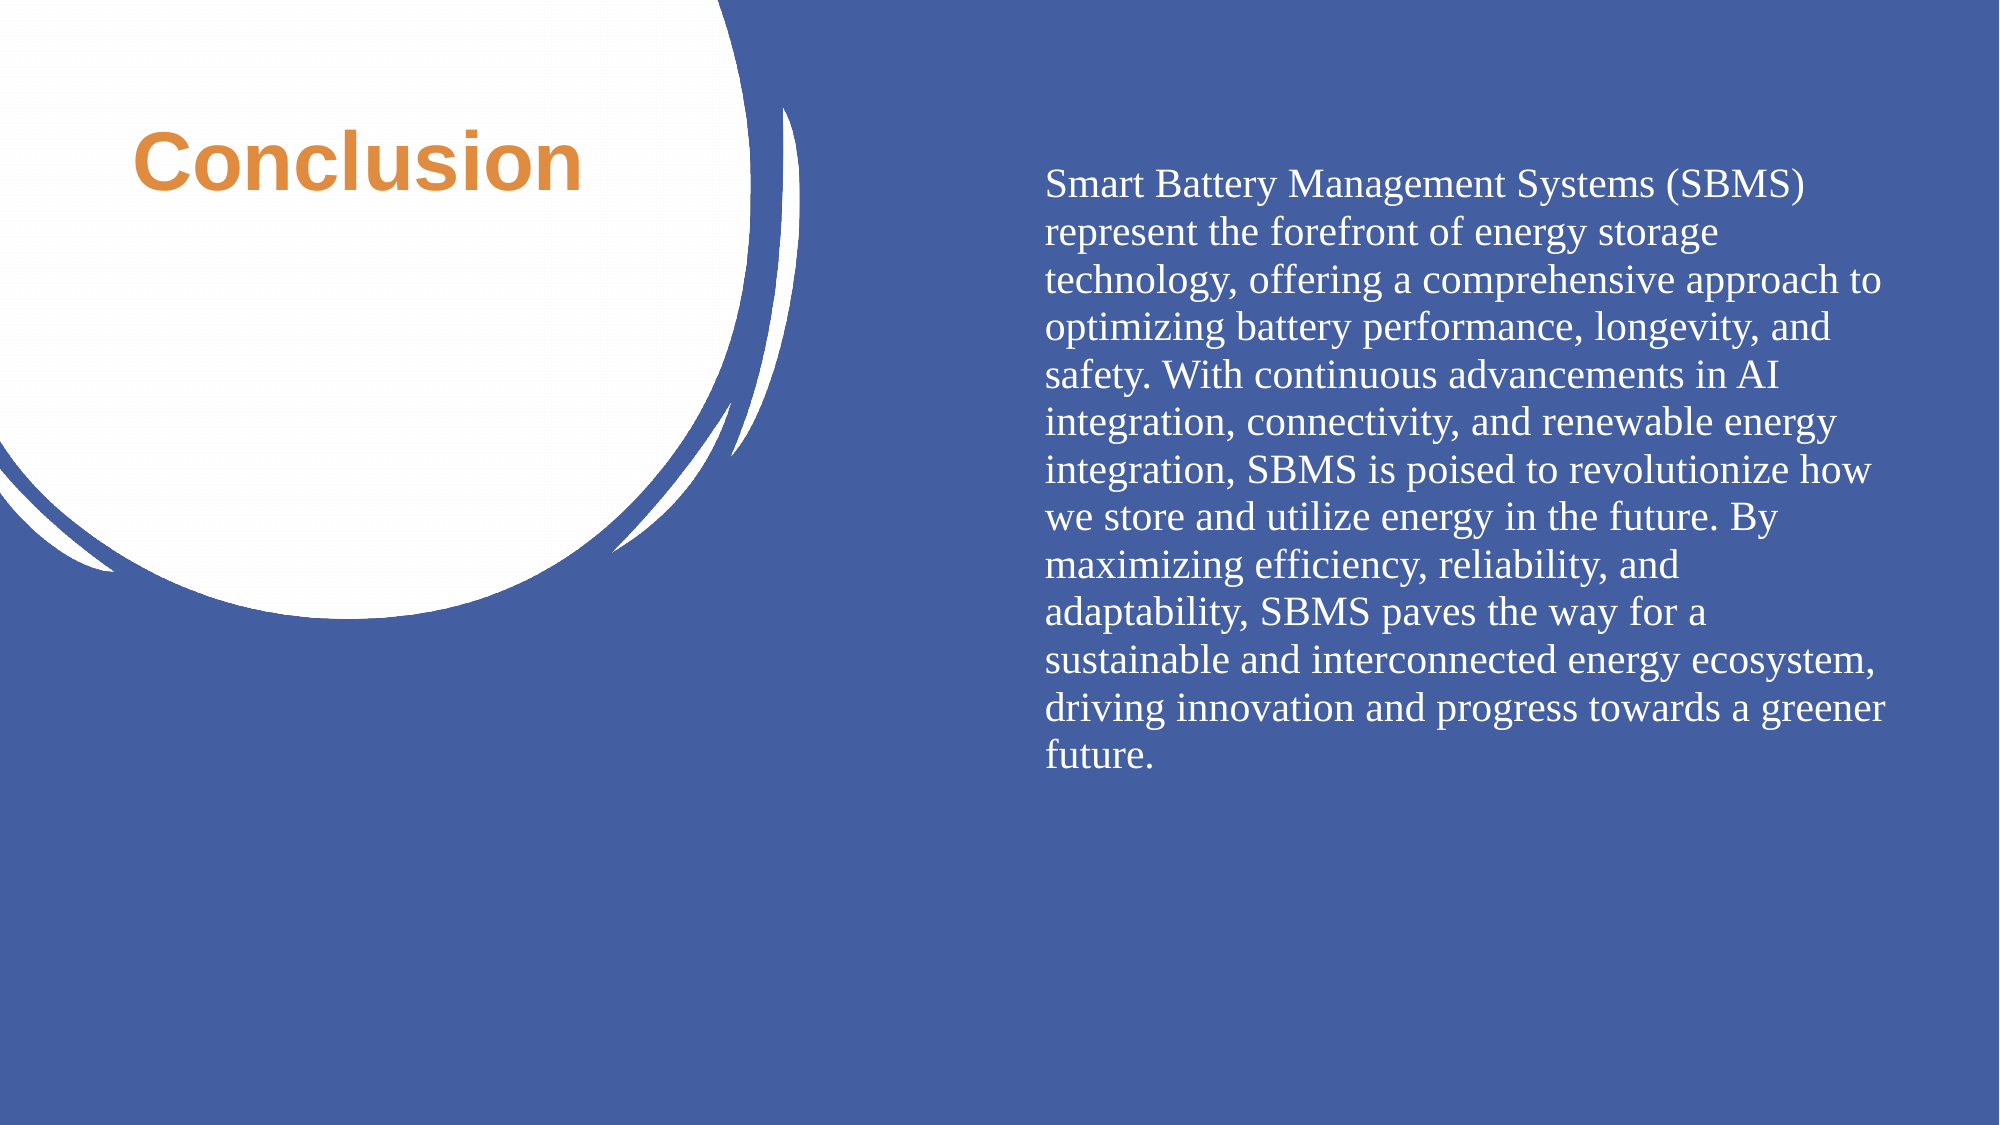

# Conclusion
Smart Battery Management Systems (SBMS) represent the forefront of energy storage technology, offering a comprehensive approach to optimizing battery performance, longevity, and safety. With continuous advancements in AI integration, connectivity, and renewable energy integration, SBMS is poised to revolutionize how we store and utilize energy in the future. By maximizing efficiency, reliability, and adaptability, SBMS paves the way for a sustainable and interconnected energy ecosystem, driving innovation and progress towards a greener future.